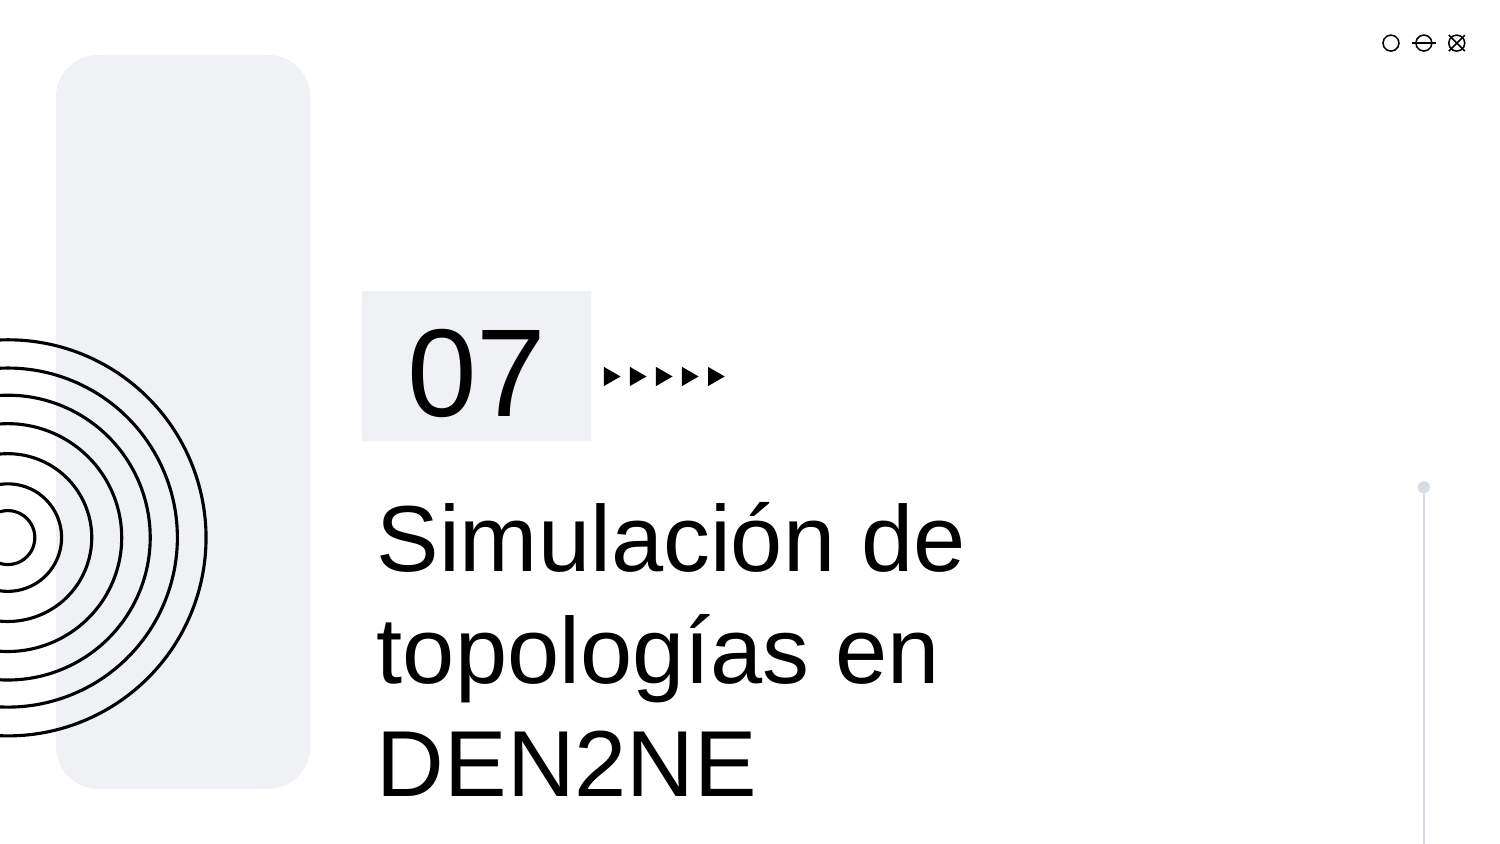

07

# Simulación de topologías en DEN2NE